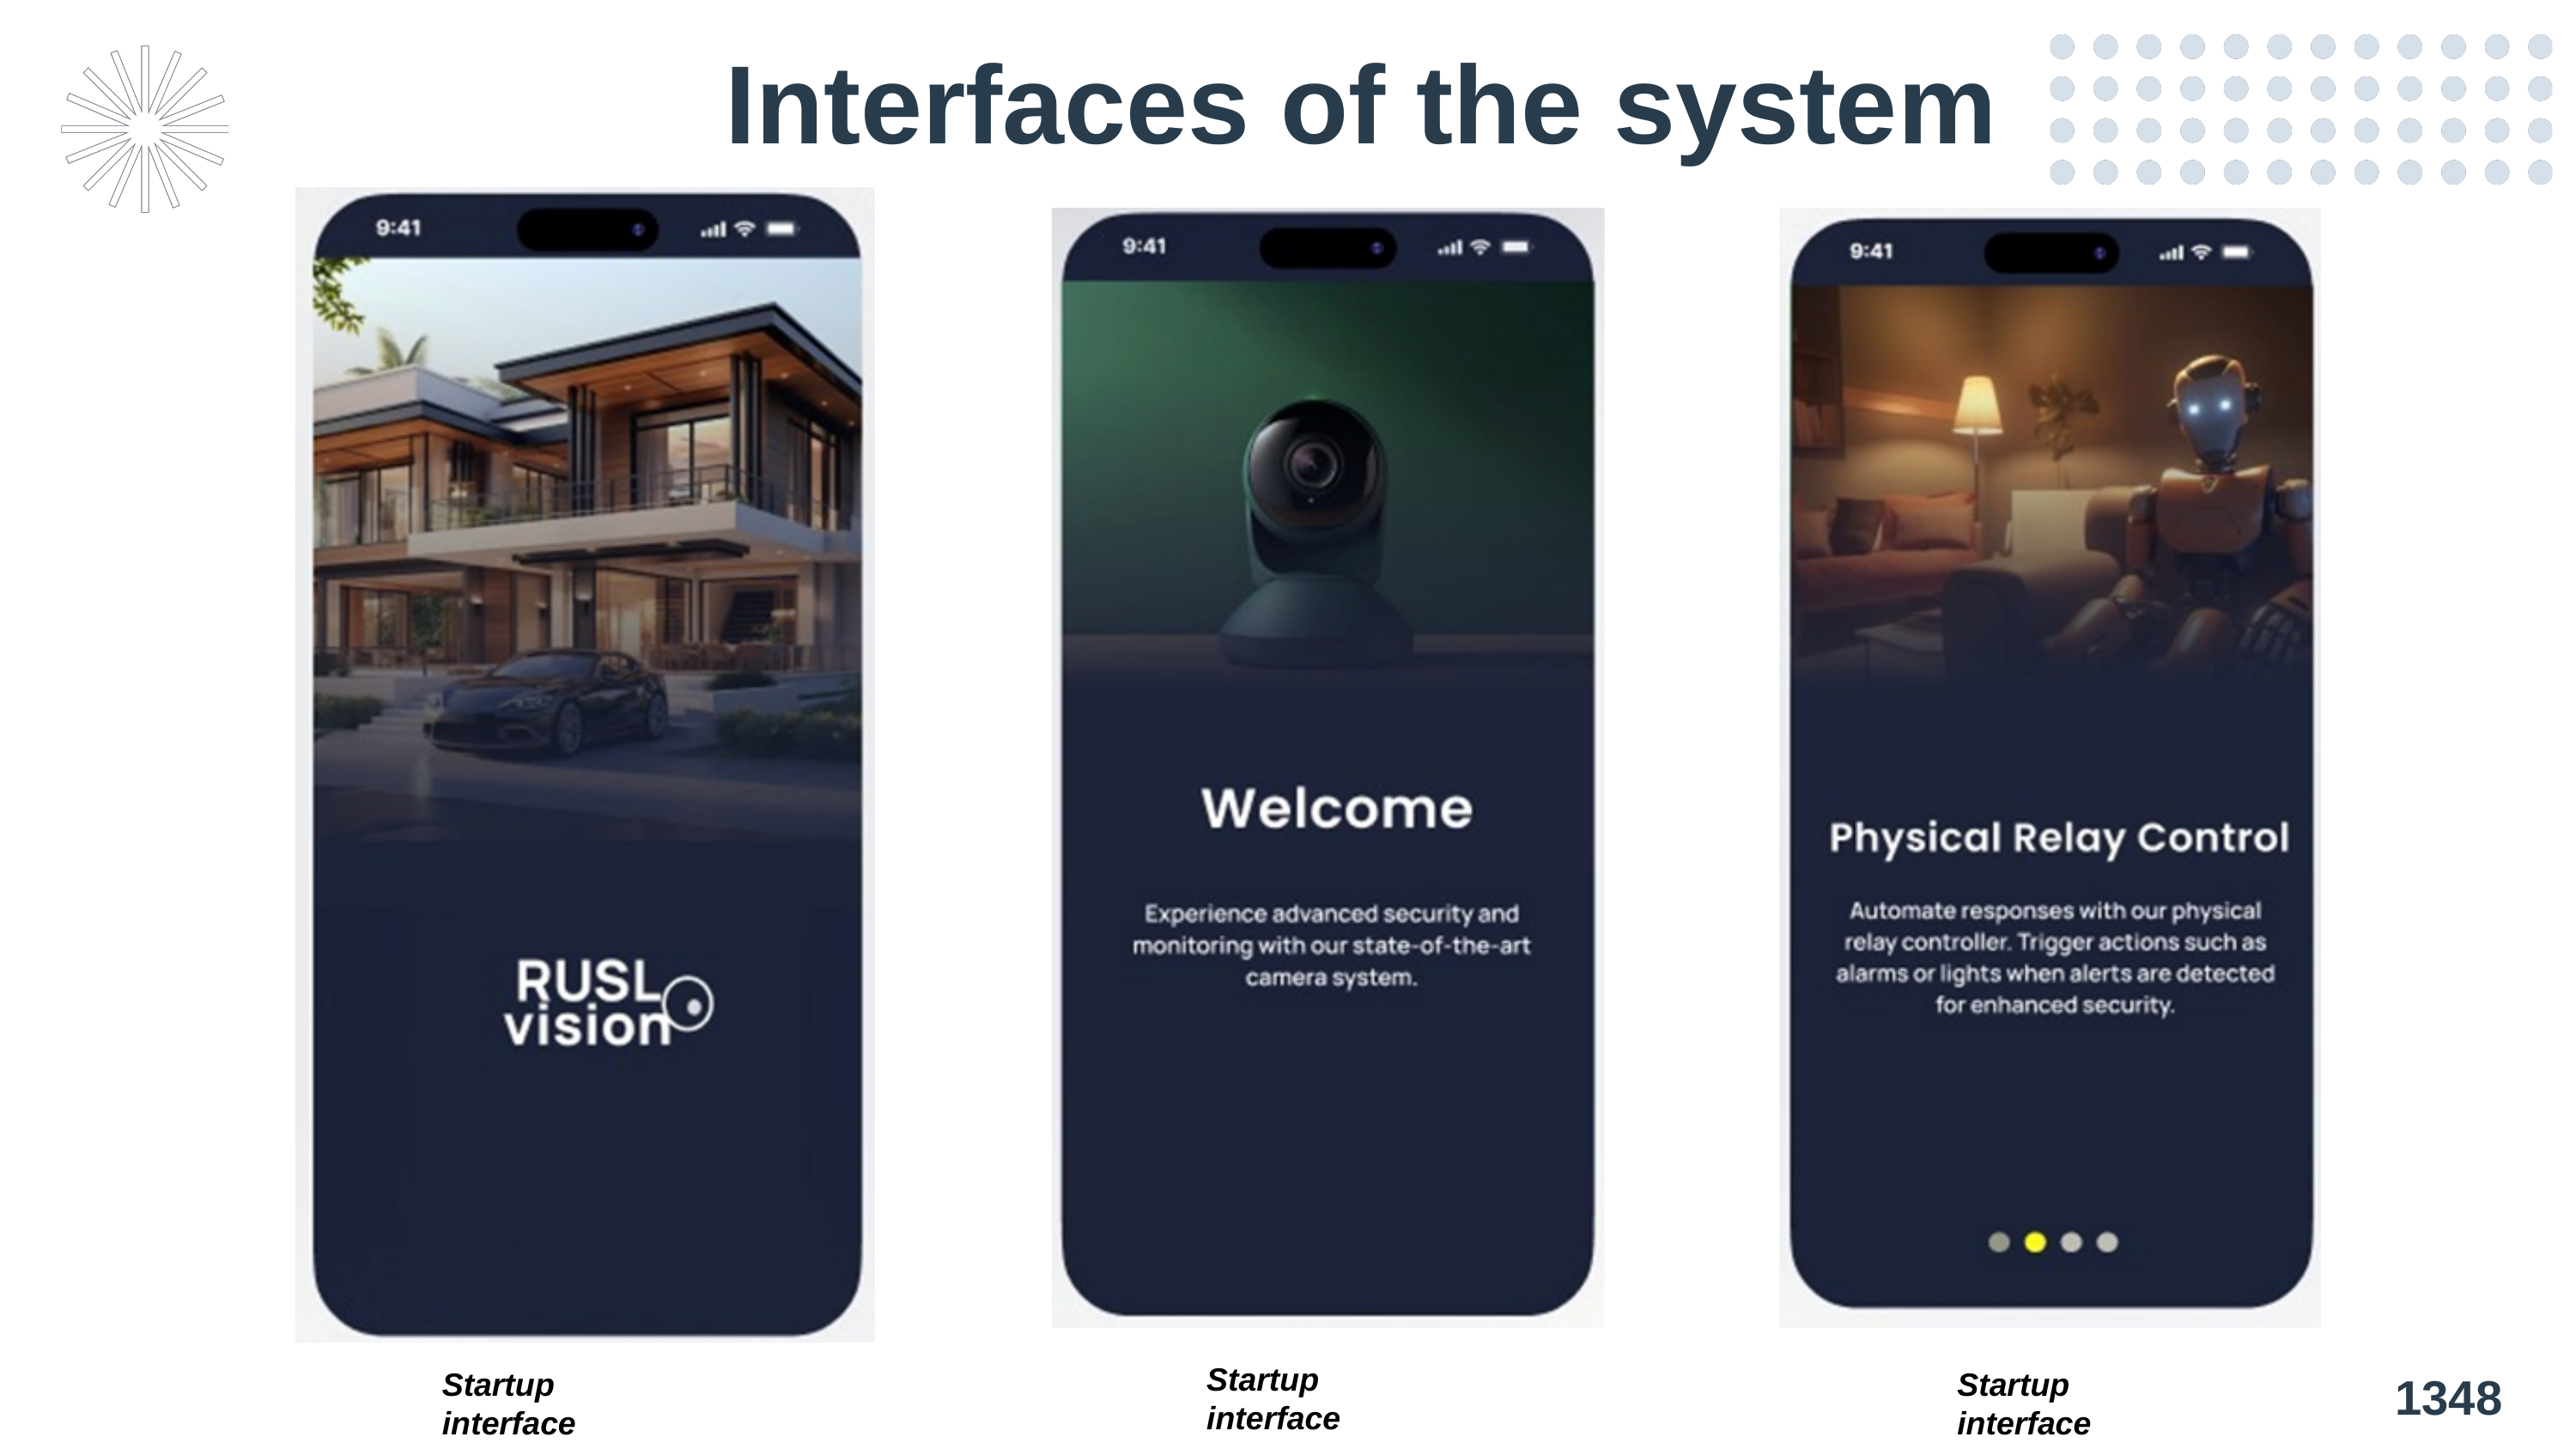

Interfaces of the system

Startup interface
1348
Startup interface
Startup interface